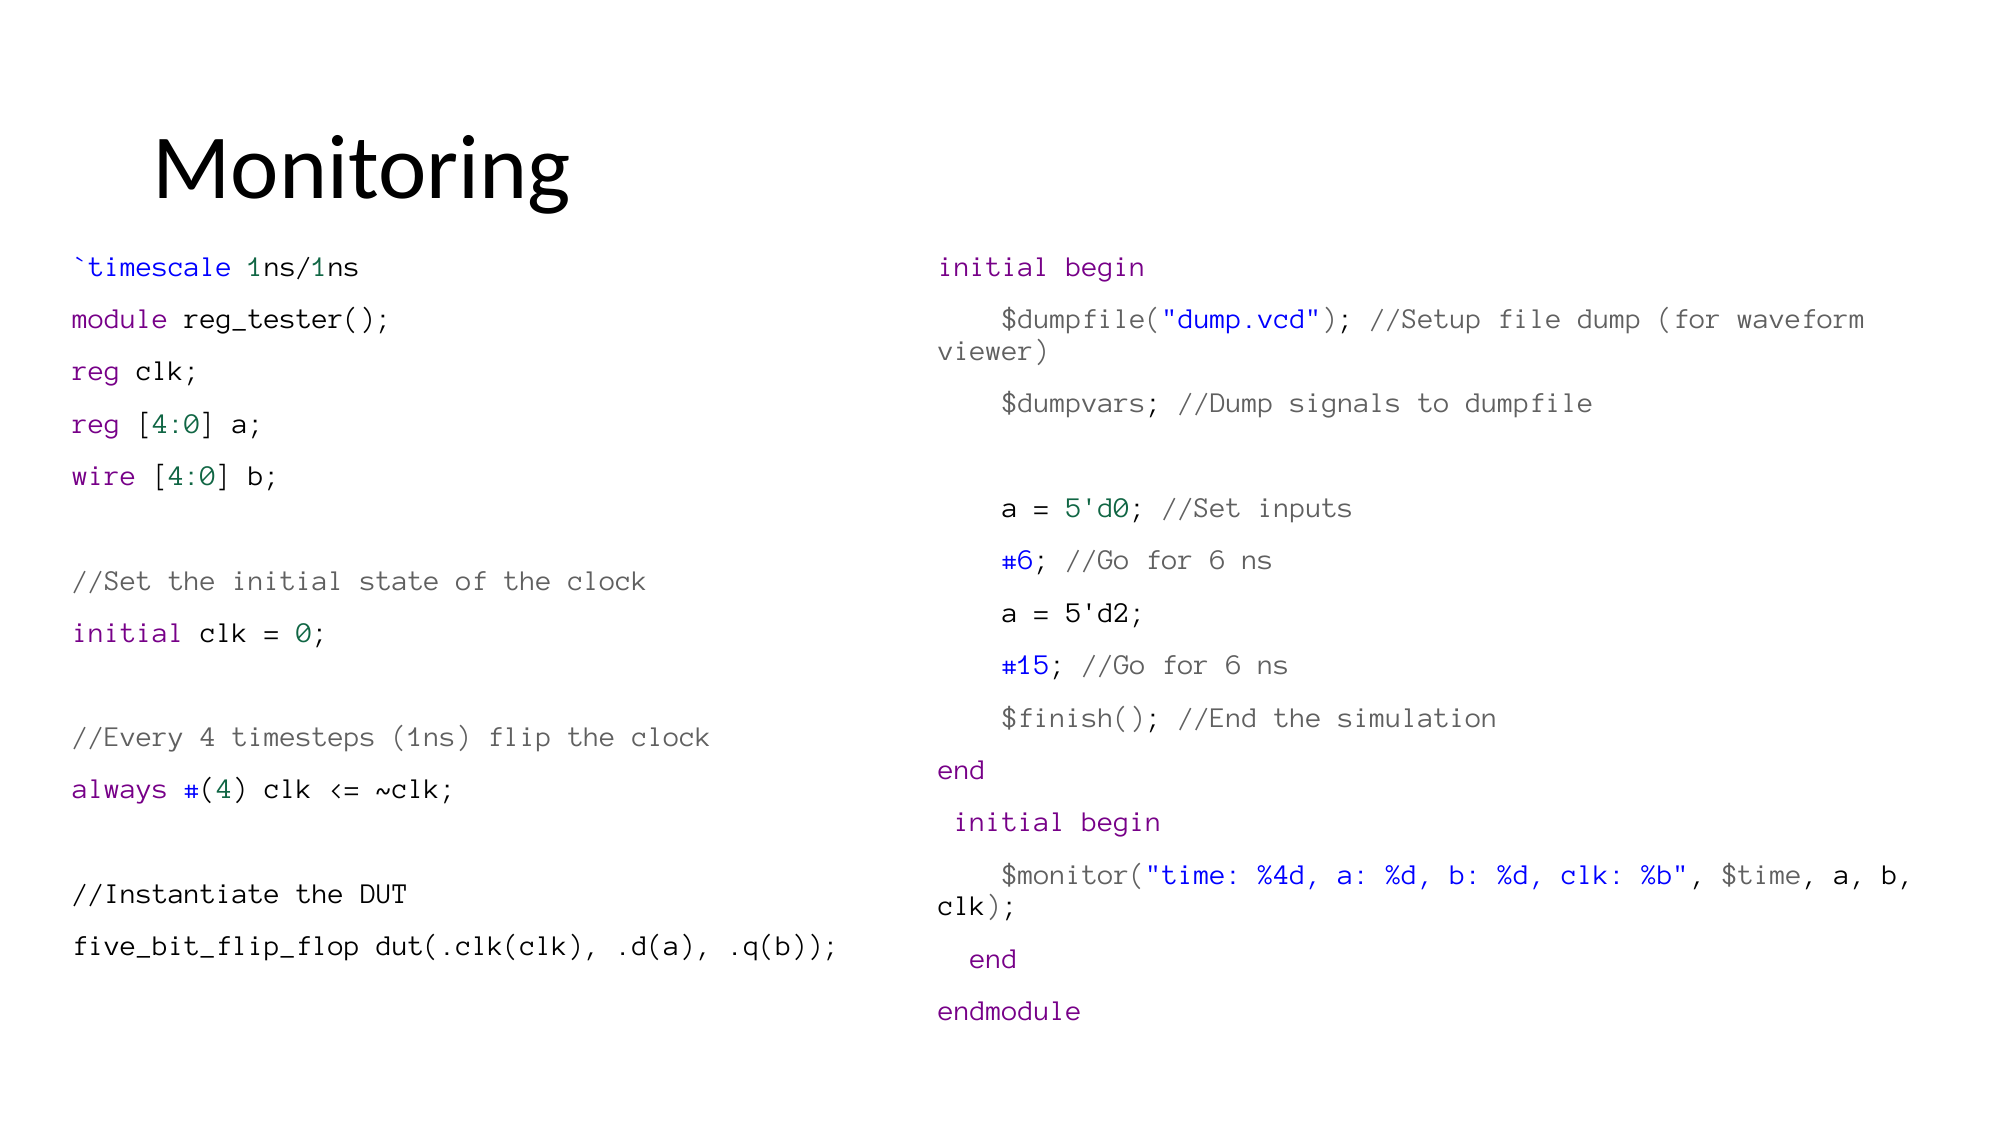

# Monitoring
`timescale 1ns/1ns
module reg_tester();
reg clk;
reg [4:0] a;
wire [4:0] b;

//Set the initial state of the clock
initial clk = 0;

//Every 4 timesteps (1ns) flip the clock
always #(4) clk <= ~clk;

//Instantiate the DUT
five_bit_flip_flop dut(.clk(clk), .d(a), .q(b));

initial begin
    $dumpfile("dump.vcd"); //Setup file dump (for waveform viewer)
    $dumpvars; //Dump signals to dumpfile

    a = 5'd0; //Set inputs
    #6; //Go for 6 ns
    a = 5'd2;
    #15; //Go for 6 ns
    $finish(); //End the simulation
end
 initial begin
    $monitor("time: %4d, a: %d, b: %d, clk: %b", $time, a, b, clk);
  end
endmodule